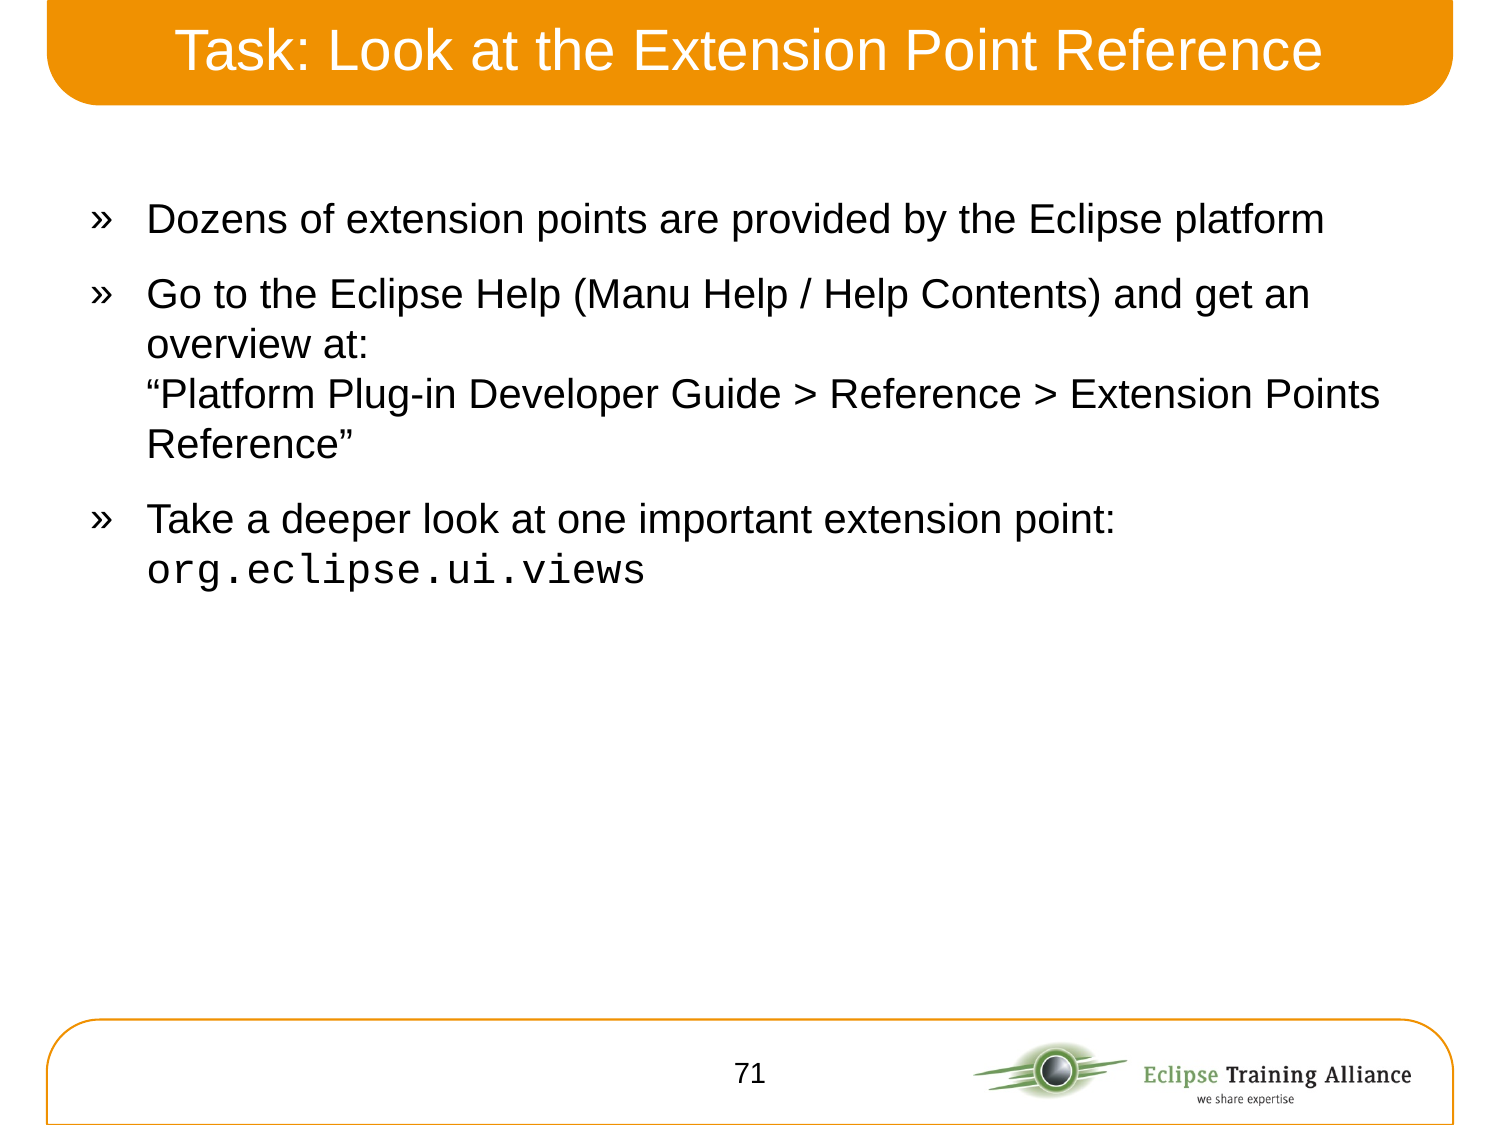

# Task: Look at the Extension Point Reference
Dozens of extension points are provided by the Eclipse platform
Go to the Eclipse Help (Manu Help / Help Contents) and get an overview at:
“Platform Plug-in Developer Guide > Reference > Extension Points Reference”
Take a deeper look at one important extension point: org.eclipse.ui.views